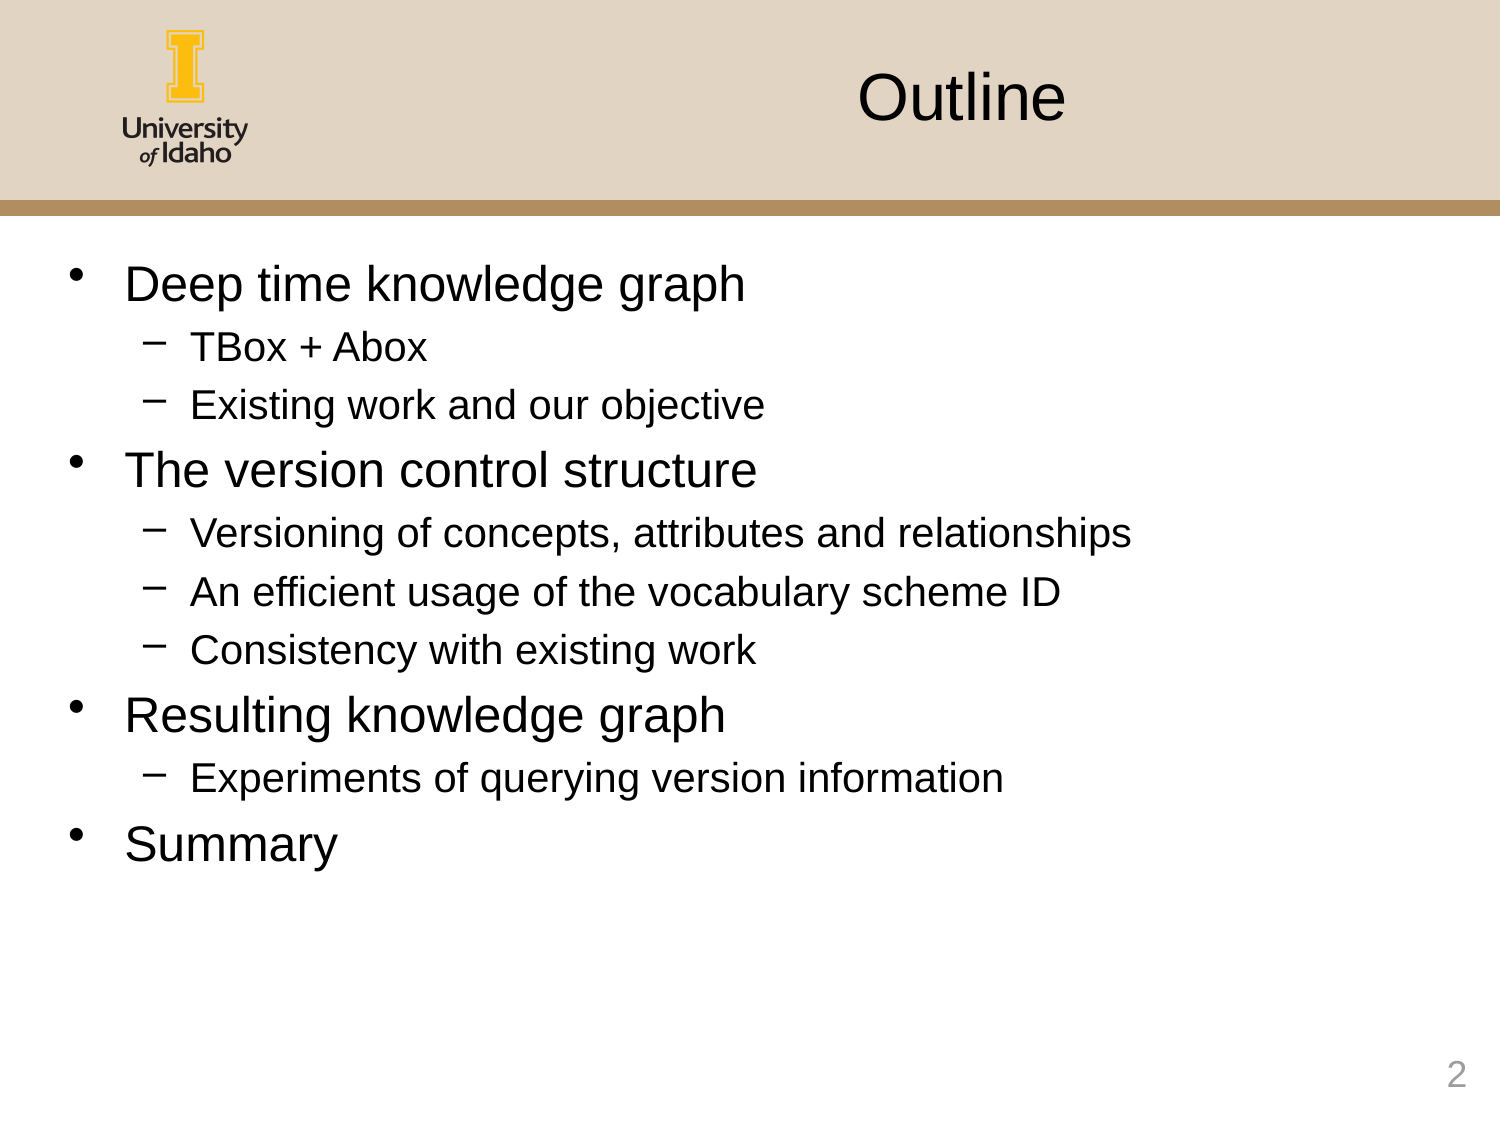

# Outline
Deep time knowledge graph
TBox + Abox
Existing work and our objective
The version control structure
Versioning of concepts, attributes and relationships
An efficient usage of the vocabulary scheme ID
Consistency with existing work
Resulting knowledge graph
Experiments of querying version information
Summary

2